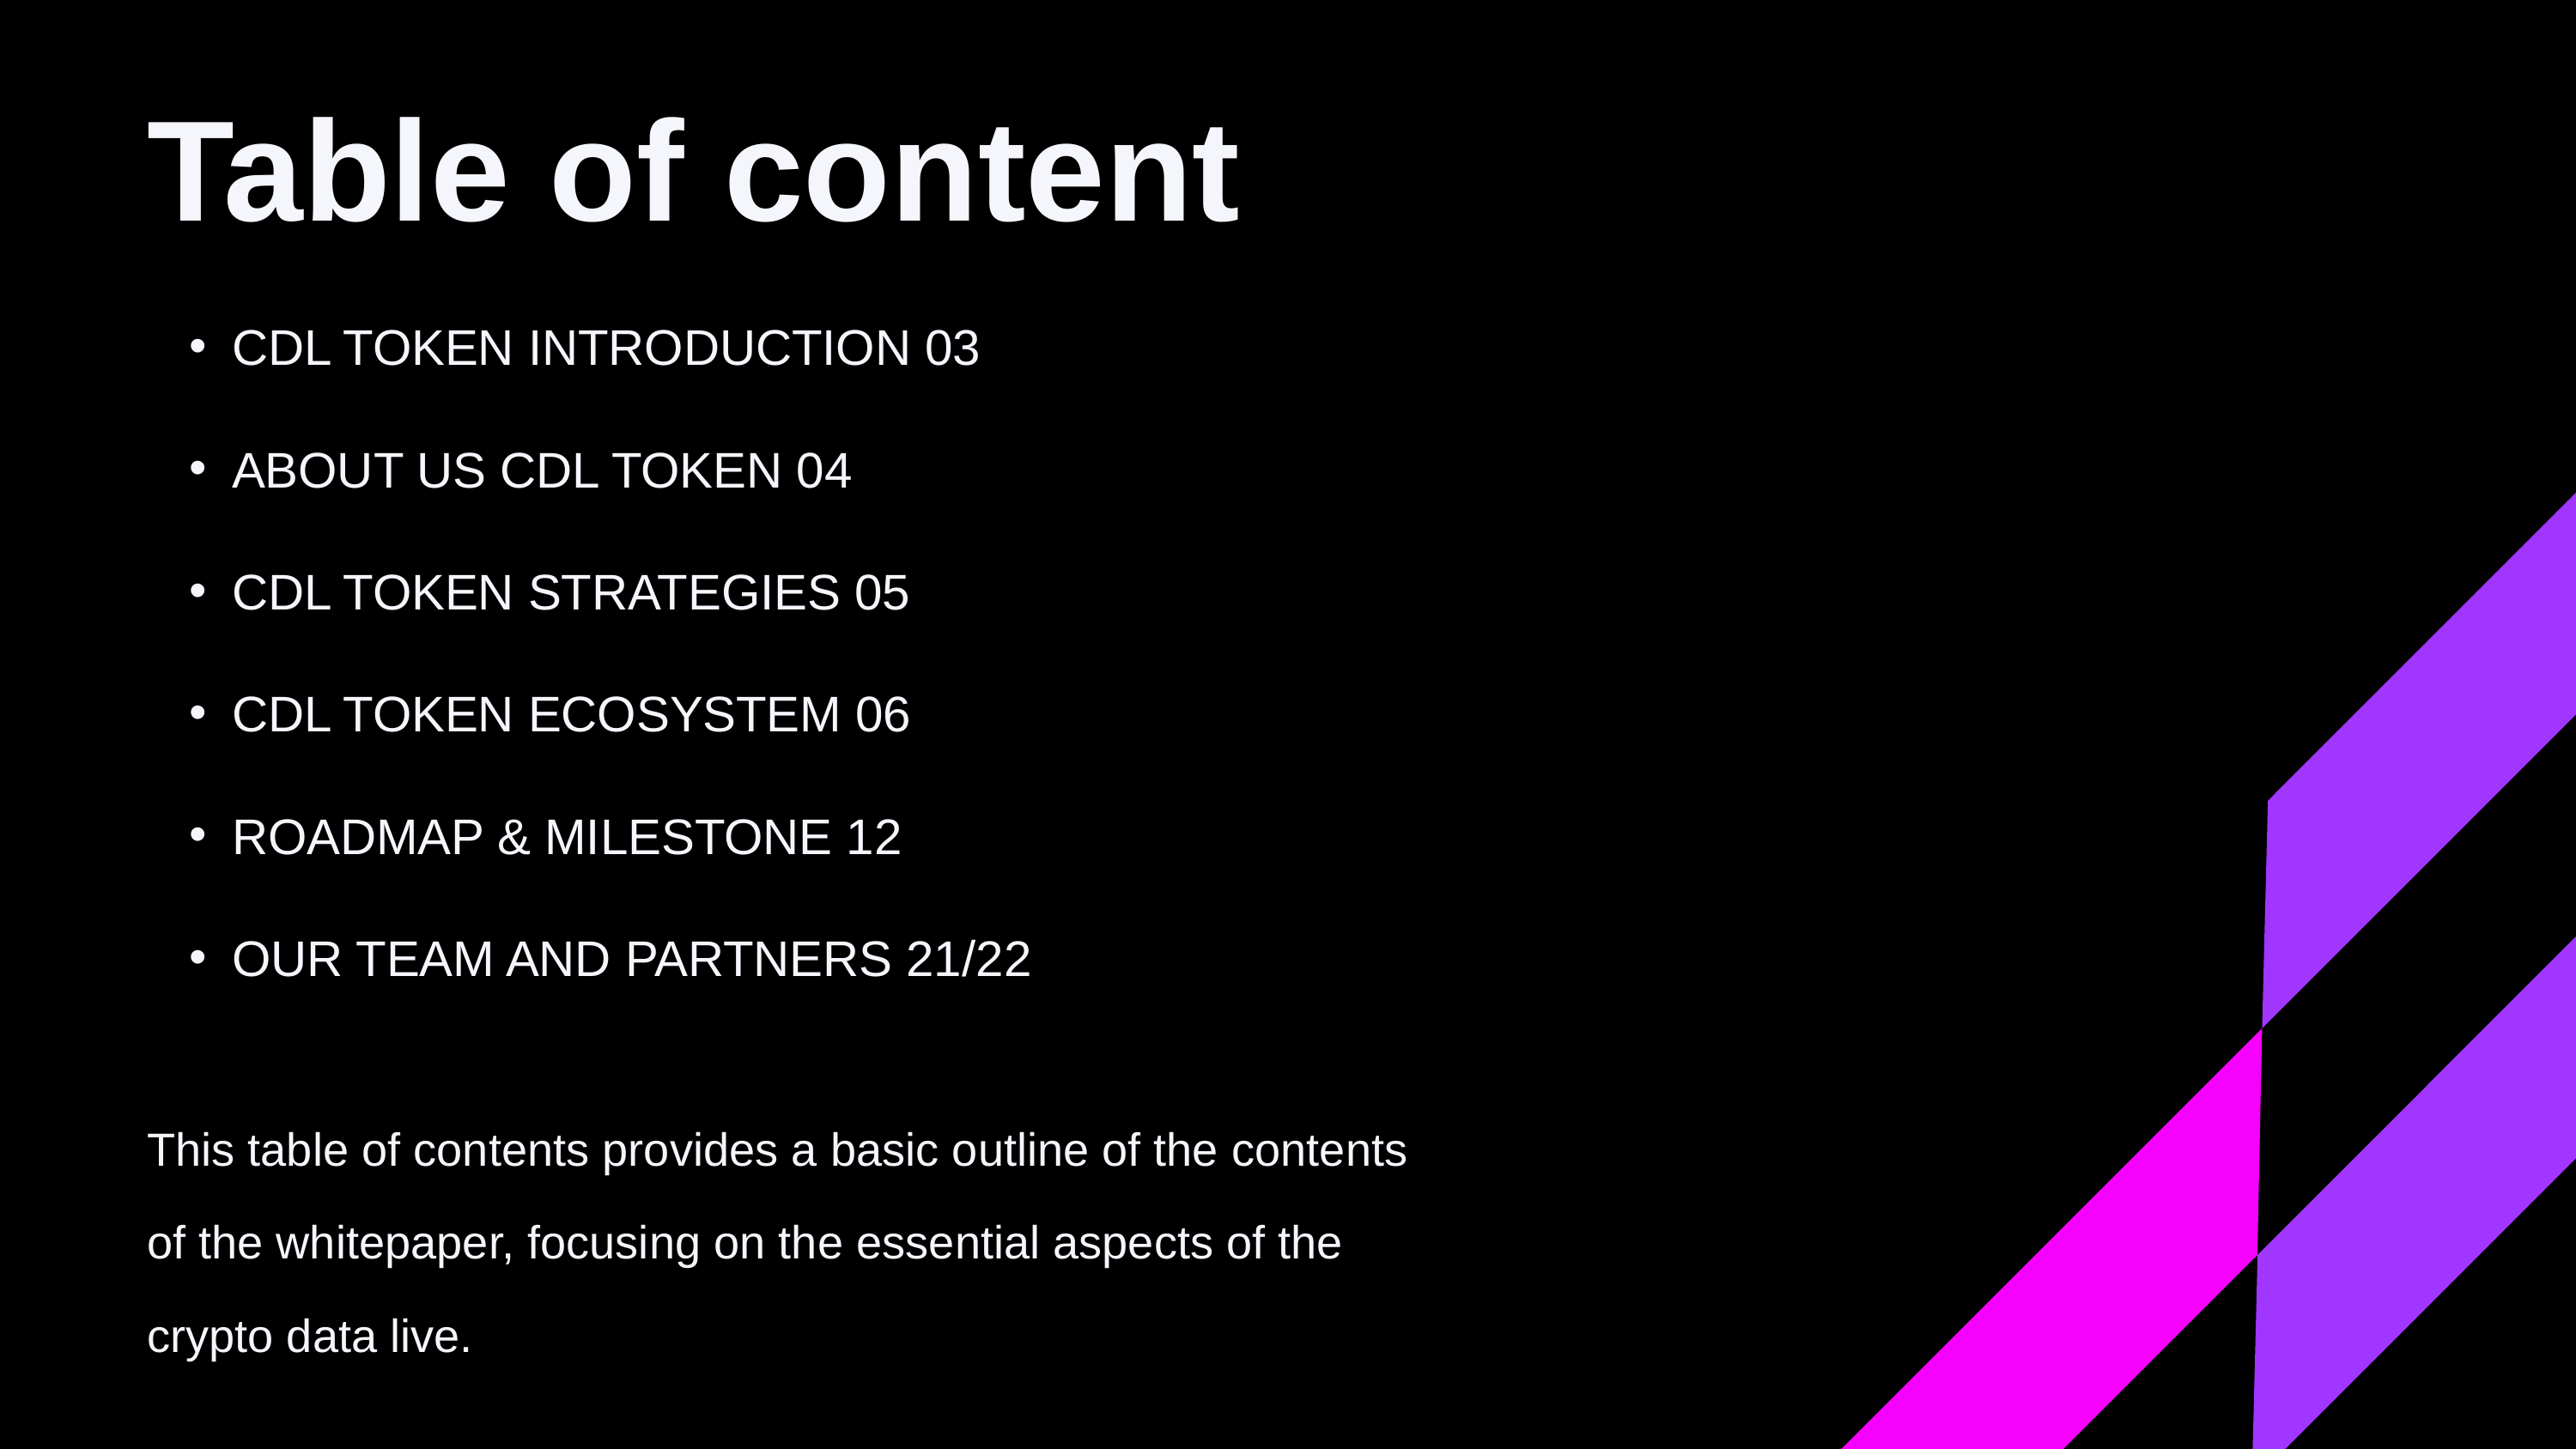

Table of content
CDL TOKEN INTRODUCTION 03
ABOUT US CDL TOKEN 04
CDL TOKEN STRATEGIES 05
CDL TOKEN ECOSYSTEM 06
ROADMAP & MILESTONE 12
OUR TEAM AND PARTNERS 21/22

This table of contents provides a basic outline of the contents of the whitepaper, focusing on the essential aspects of the crypto data live.